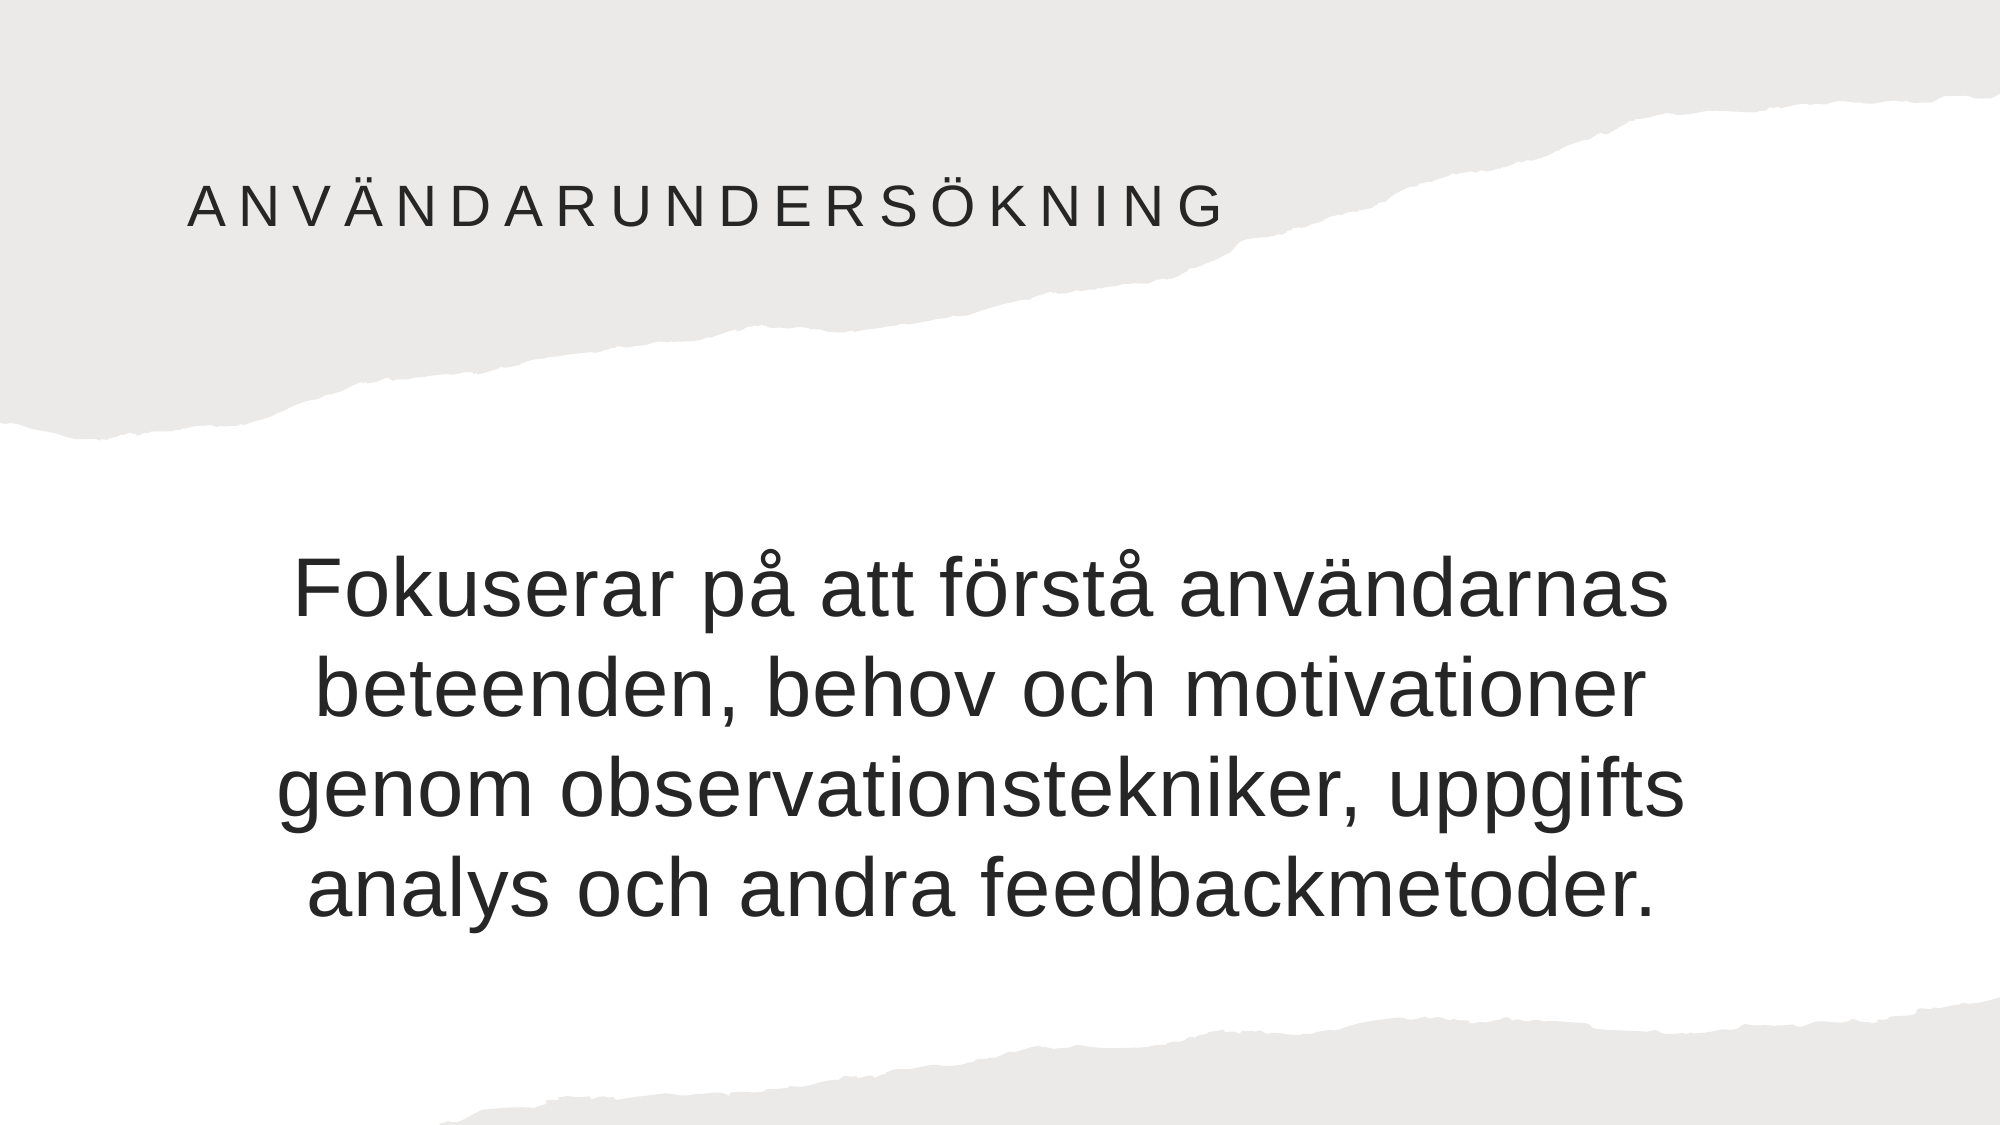

# Användarundersökning
Fokuserar på att förstå användarnas beteenden, behov och motivationer genom observationstekniker, uppgifts analys och andra feedbackmetoder.